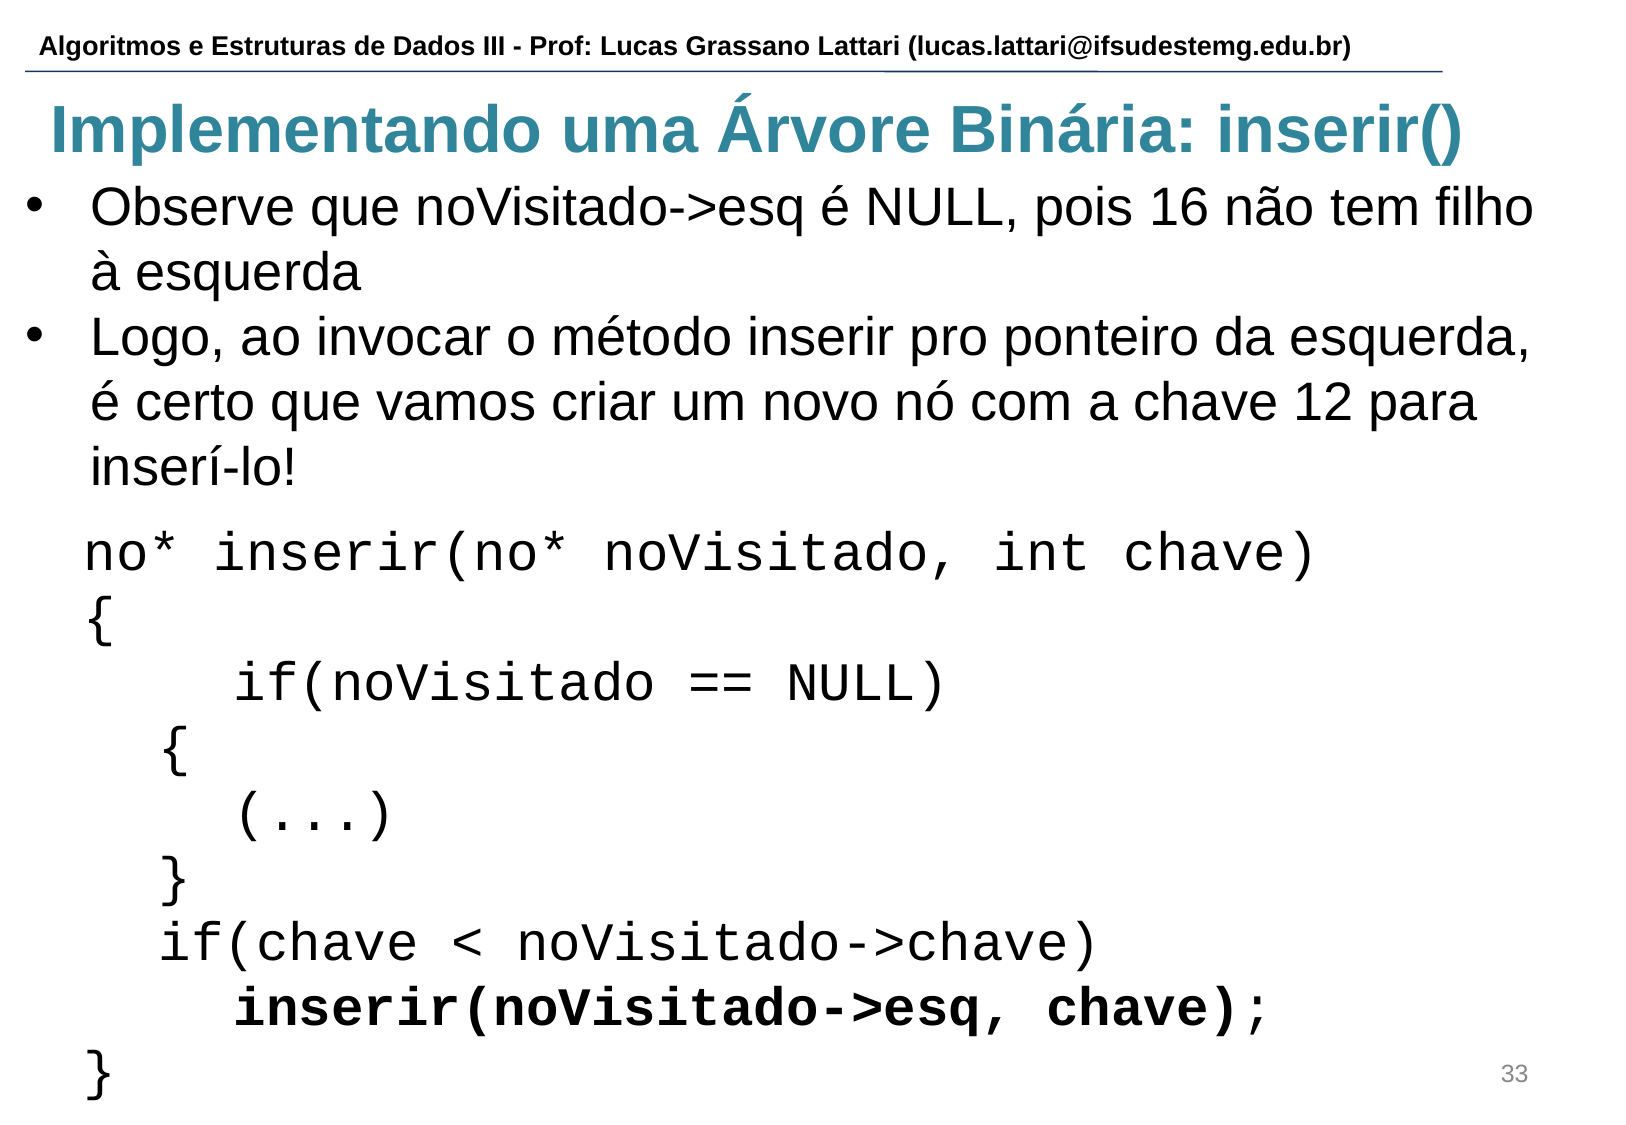

# Implementando uma Árvore Binária: inserir()
Observe que noVisitado->esq é NULL, pois 16 não tem filho à esquerda
Logo, ao invocar o método inserir pro ponteiro da esquerda, é certo que vamos criar um novo nó com a chave 12 para inserí-lo!

no* inserir(no* noVisitado, int chave)
{
	if(noVisitado == NULL)
{
	(...)
}
if(chave < noVisitado->chave)
	inserir(noVisitado->esq, chave);
}
33